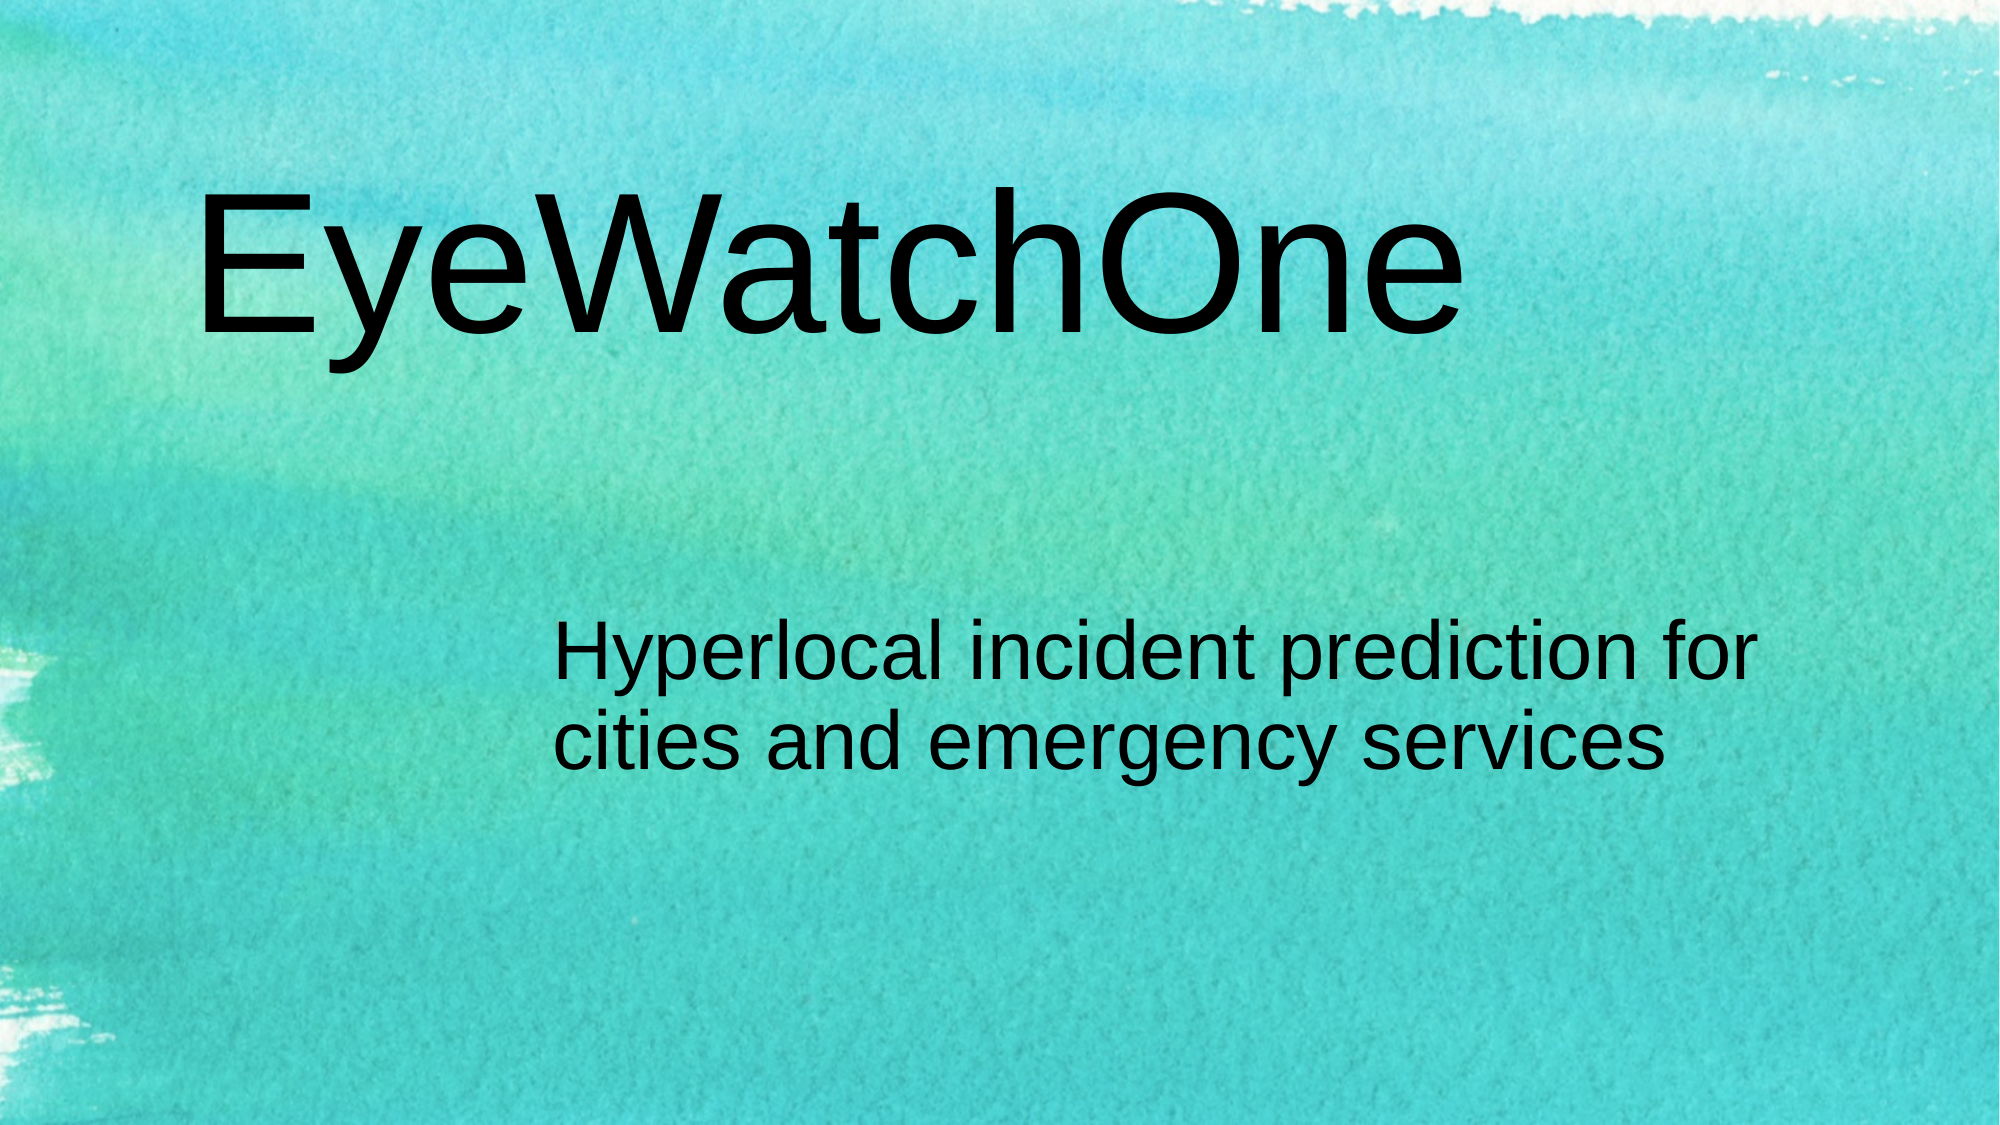

# EyeWatchOne
Hyperlocal incident prediction for cities and emergency services